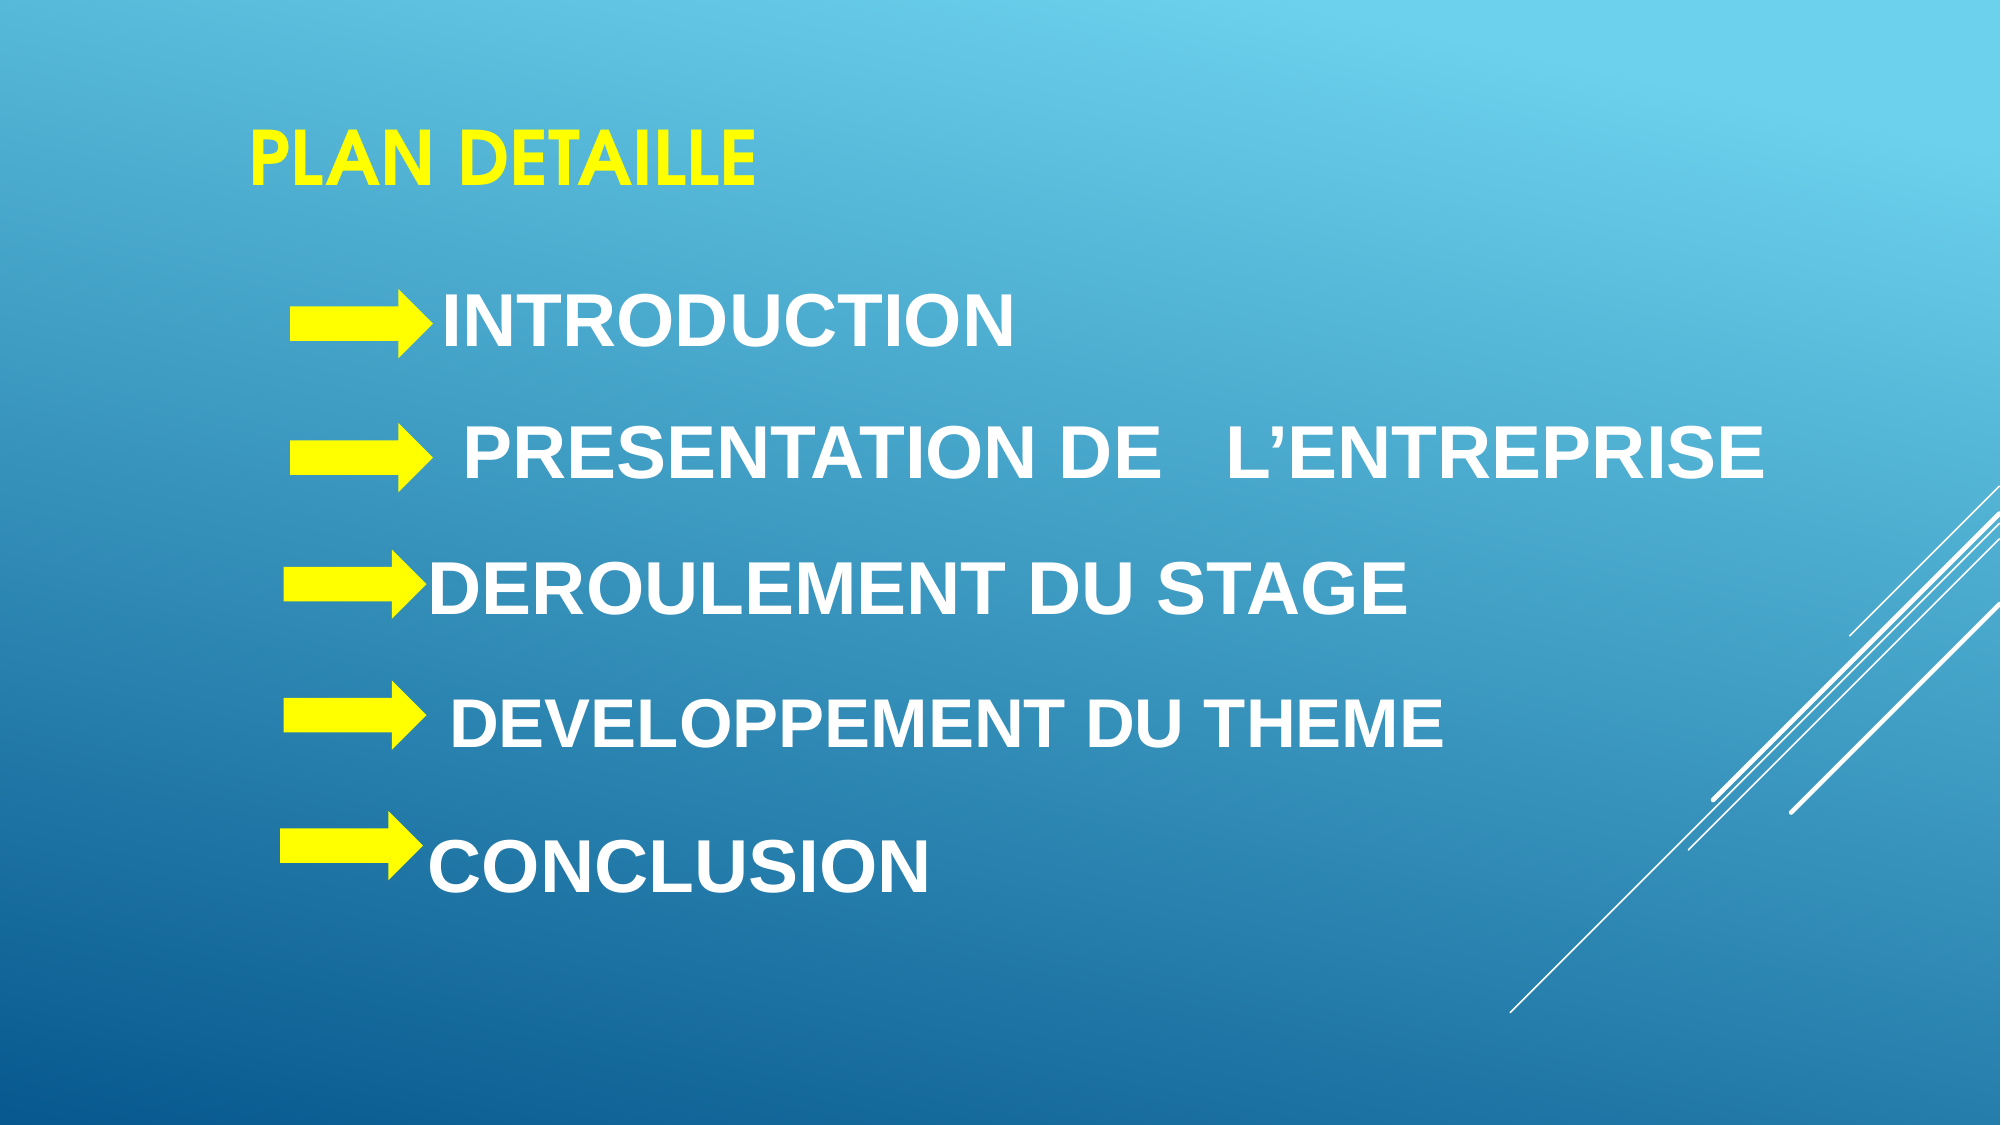

# Plan Detaille
        Introduction

 Presentation de   l’entreprise

        Deroulement du stage

        Developpement du theme

        Conclusion